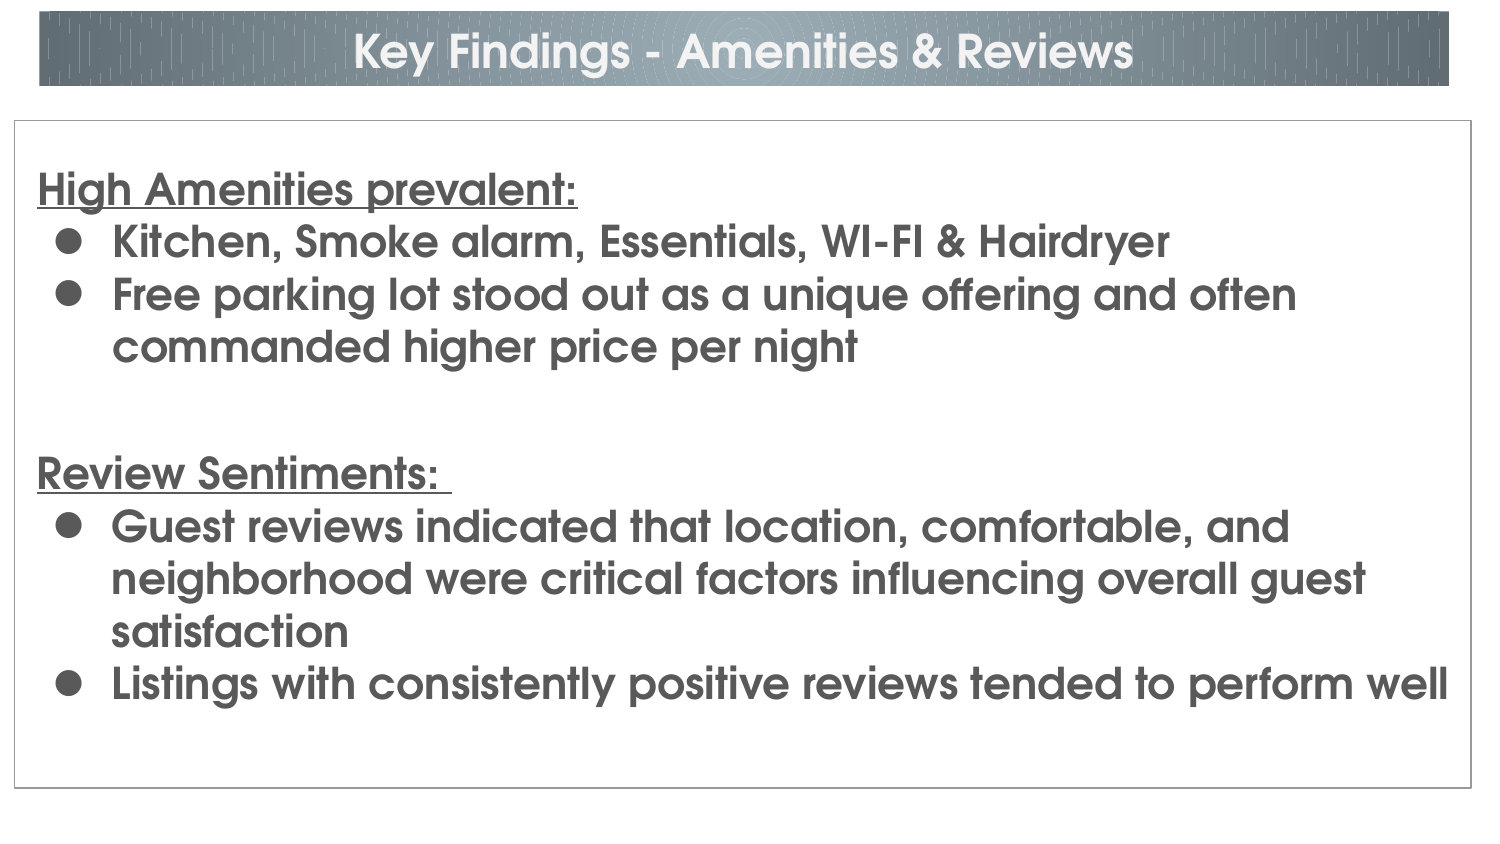

Key Findings - Amenities & Reviews

# High Amenities prevalent:
Kitchen, Smoke alarm, Essentials, WI-FI & Hairdryer
Free parking lot stood out as a unique offering and often commanded higher price per night

Review Sentiments:
Guest reviews indicated that location, comfortable, and neighborhood were critical factors influencing overall guest satisfaction
Listings with consistently positive reviews tended to perform well